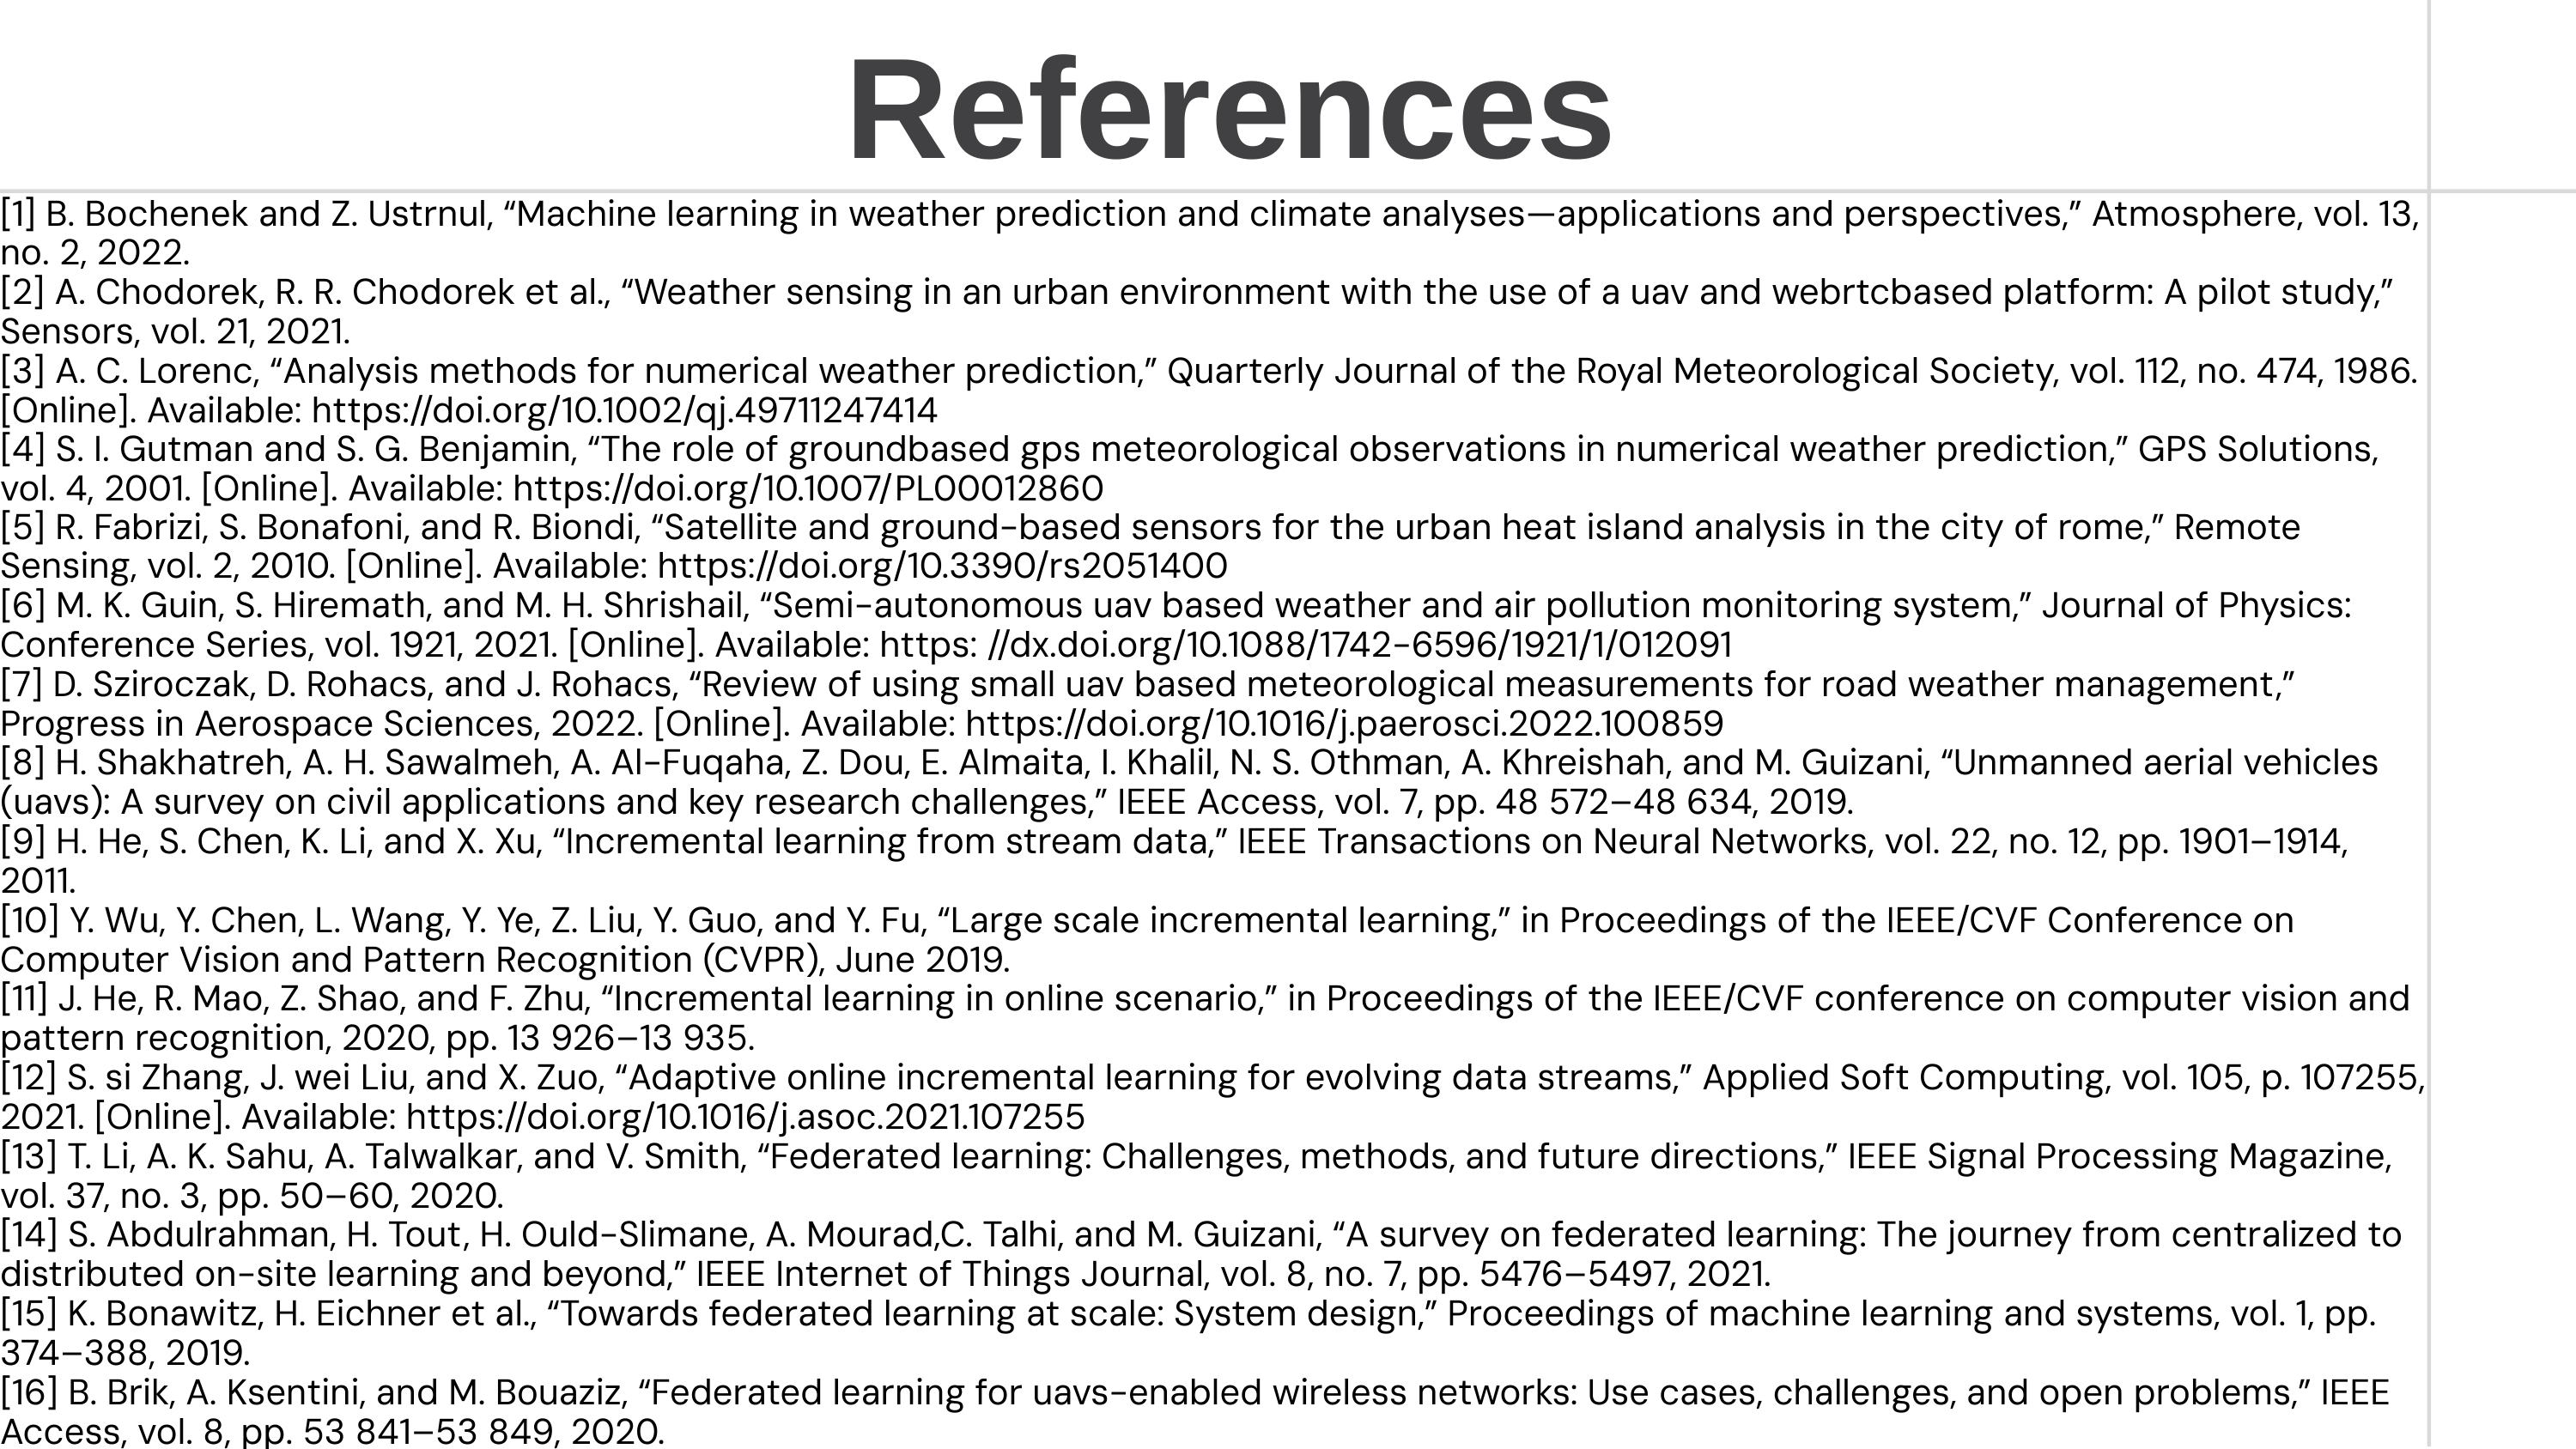

References

[1] B. Bochenek and Z. Ustrnul, “Machine learning in weather prediction and climate analyses—applications and perspectives,” Atmosphere, vol. 13, no. 2, 2022.
[2] A. Chodorek, R. R. Chodorek et al., “Weather sensing in an urban environment with the use of a uav and webrtcbased platform: A pilot study,” Sensors, vol. 21, 2021.
[3] A. C. Lorenc, “Analysis methods for numerical weather prediction,” Quarterly Journal of the Royal Meteorological Society, vol. 112, no. 474, 1986. [Online]. Available: https://doi.org/10.1002/qj.49711247414
[4] S. I. Gutman and S. G. Benjamin, “The role of groundbased gps meteorological observations in numerical weather prediction,” GPS Solutions, vol. 4, 2001. [Online]. Available: https://doi.org/10.1007/PL00012860
[5] R. Fabrizi, S. Bonafoni, and R. Biondi, “Satellite and ground-based sensors for the urban heat island analysis in the city of rome,” Remote Sensing, vol. 2, 2010. [Online]. Available: https://doi.org/10.3390/rs2051400
[6] M. K. Guin, S. Hiremath, and M. H. Shrishail, “Semi-autonomous uav based weather and air pollution monitoring system,” Journal of Physics: Conference Series, vol. 1921, 2021. [Online]. Available: https: //dx.doi.org/10.1088/1742-6596/1921/1/012091
[7] D. Sziroczak, D. Rohacs, and J. Rohacs, “Review of using small uav based meteorological measurements for road weather management,” Progress in Aerospace Sciences, 2022. [Online]. Available: https://doi.org/10.1016/j.paerosci.2022.100859
[8] H. Shakhatreh, A. H. Sawalmeh, A. Al-Fuqaha, Z. Dou, E. Almaita, I. Khalil, N. S. Othman, A. Khreishah, and M. Guizani, “Unmanned aerial vehicles (uavs): A survey on civil applications and key research challenges,” IEEE Access, vol. 7, pp. 48 572–48 634, 2019.
[9] H. He, S. Chen, K. Li, and X. Xu, “Incremental learning from stream data,” IEEE Transactions on Neural Networks, vol. 22, no. 12, pp. 1901–1914, 2011.
[10] Y. Wu, Y. Chen, L. Wang, Y. Ye, Z. Liu, Y. Guo, and Y. Fu, “Large scale incremental learning,” in Proceedings of the IEEE/CVF Conference on Computer Vision and Pattern Recognition (CVPR), June 2019.
[11] J. He, R. Mao, Z. Shao, and F. Zhu, “Incremental learning in online scenario,” in Proceedings of the IEEE/CVF conference on computer vision and pattern recognition, 2020, pp. 13 926–13 935.
[12] S. si Zhang, J. wei Liu, and X. Zuo, “Adaptive online incremental learning for evolving data streams,” Applied Soft Computing, vol. 105, p. 107255, 2021. [Online]. Available: https://doi.org/10.1016/j.asoc.2021.107255
[13] T. Li, A. K. Sahu, A. Talwalkar, and V. Smith, “Federated learning: Challenges, methods, and future directions,” IEEE Signal Processing Magazine, vol. 37, no. 3, pp. 50–60, 2020.
[14] S. Abdulrahman, H. Tout, H. Ould-Slimane, A. Mourad,C. Talhi, and M. Guizani, “A survey on federated learning: The journey from centralized to distributed on-site learning and beyond,” IEEE Internet of Things Journal, vol. 8, no. 7, pp. 5476–5497, 2021.
[15] K. Bonawitz, H. Eichner et al., “Towards federated learning at scale: System design,” Proceedings of machine learning and systems, vol. 1, pp. 374–388, 2019.
[16] B. Brik, A. Ksentini, and M. Bouaziz, “Federated learning for uavs-enabled wireless networks: Use cases, challenges, and open problems,” IEEE Access, vol. 8, pp. 53 841–53 849, 2020.